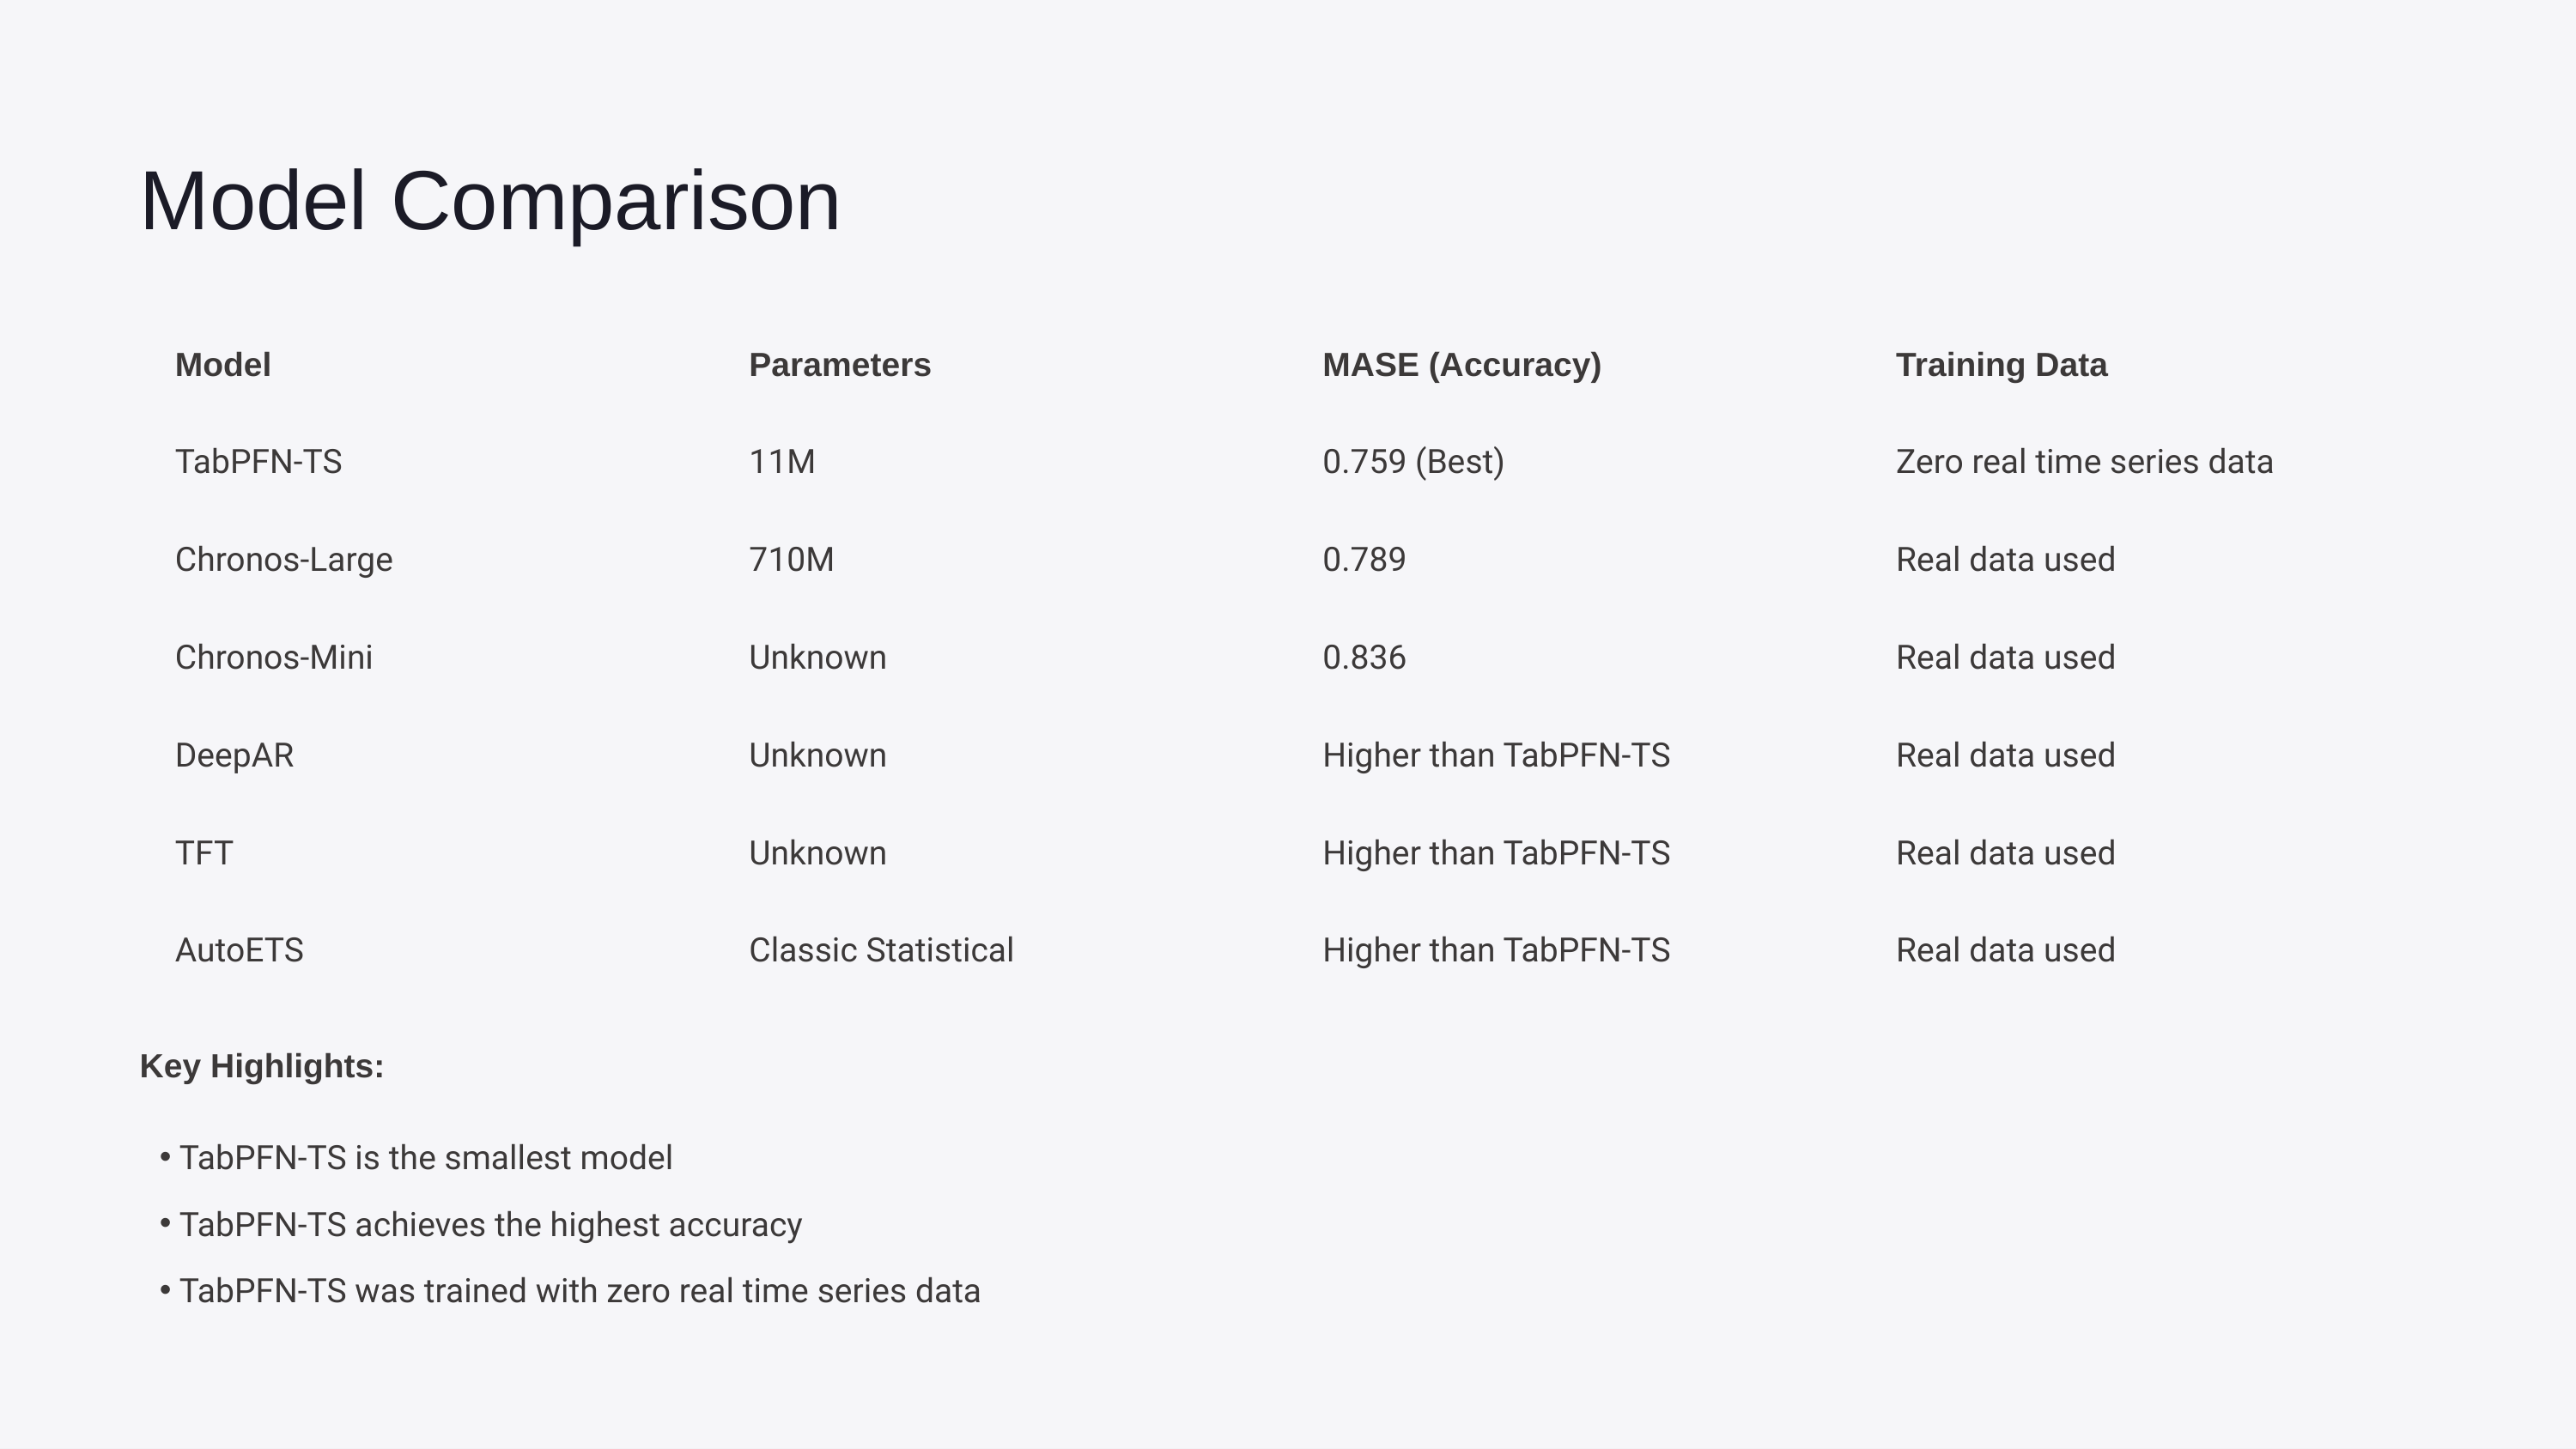

Model Comparison

Model

Parameters

MASE (Accuracy)

Training Data

TabPFN-TS

11M

0.759 (Best)

Zero real time series data

Chronos-Large

710M

0.789

Real data used

Chronos-Mini

Unknown

0.836

Real data used

DeepAR

Unknown

Higher than TabPFN-TS

Real data used

TFT

Unknown

Higher than TabPFN-TS

Real data used

AutoETS

Classic Statistical

Higher than TabPFN-TS

Real data used

Key Highlights:

TabPFN-TS is the smallest model

TabPFN-TS achieves the highest accuracy

TabPFN-TS was trained with zero real time series data